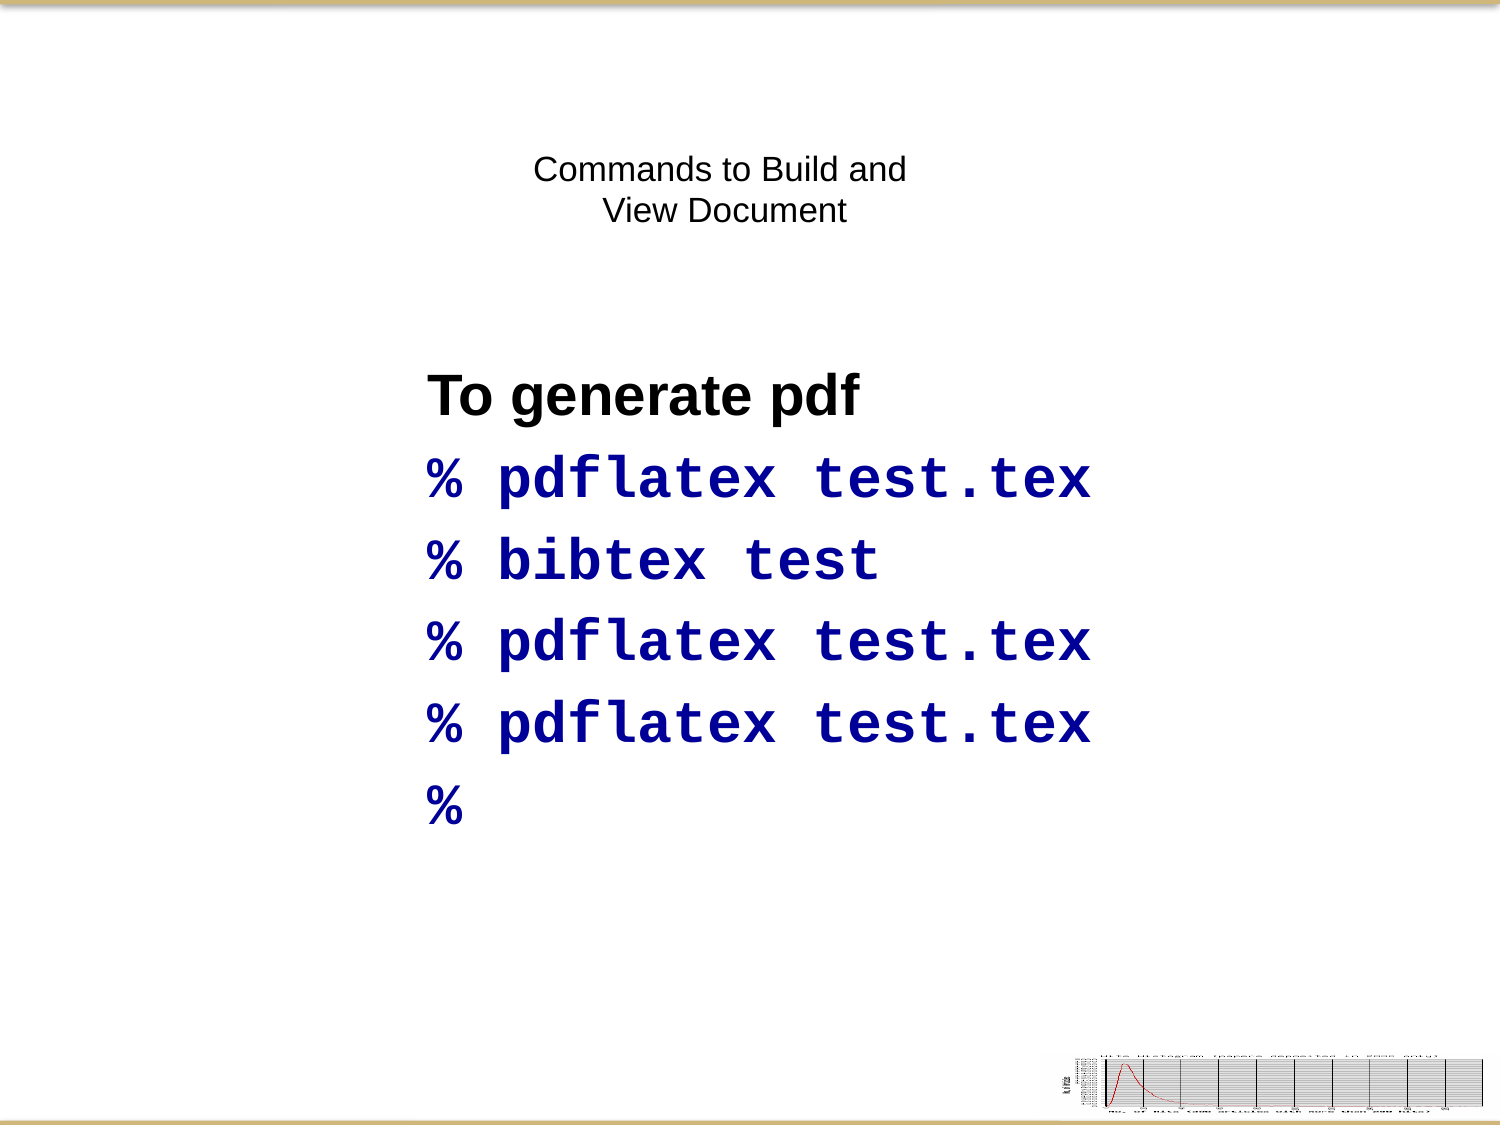

Commands to Build and
View Document
To generate pdf
% pdflatex test.tex
% bibtex test
% pdflatex test.tex
% pdflatex test.tex
%